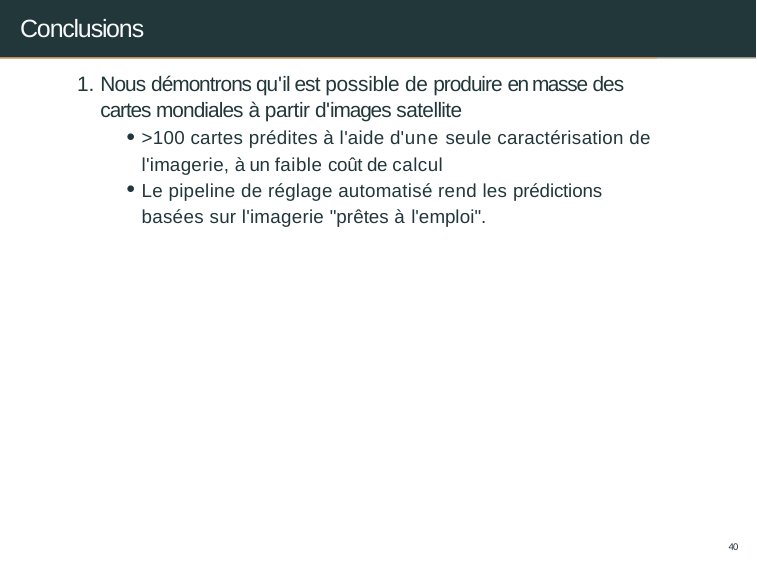

# Conclusions

Nous démontrons qu'il est possible de produire en masse des cartes mondiales à partir d'images satellite
>100 cartes prédites à l'aide d'une seule caractérisation de l'imagerie, à un faible coût de calcul
Le pipeline de réglage automatisé rend les prédictions basées sur l'imagerie "prêtes à l'emploi".
40